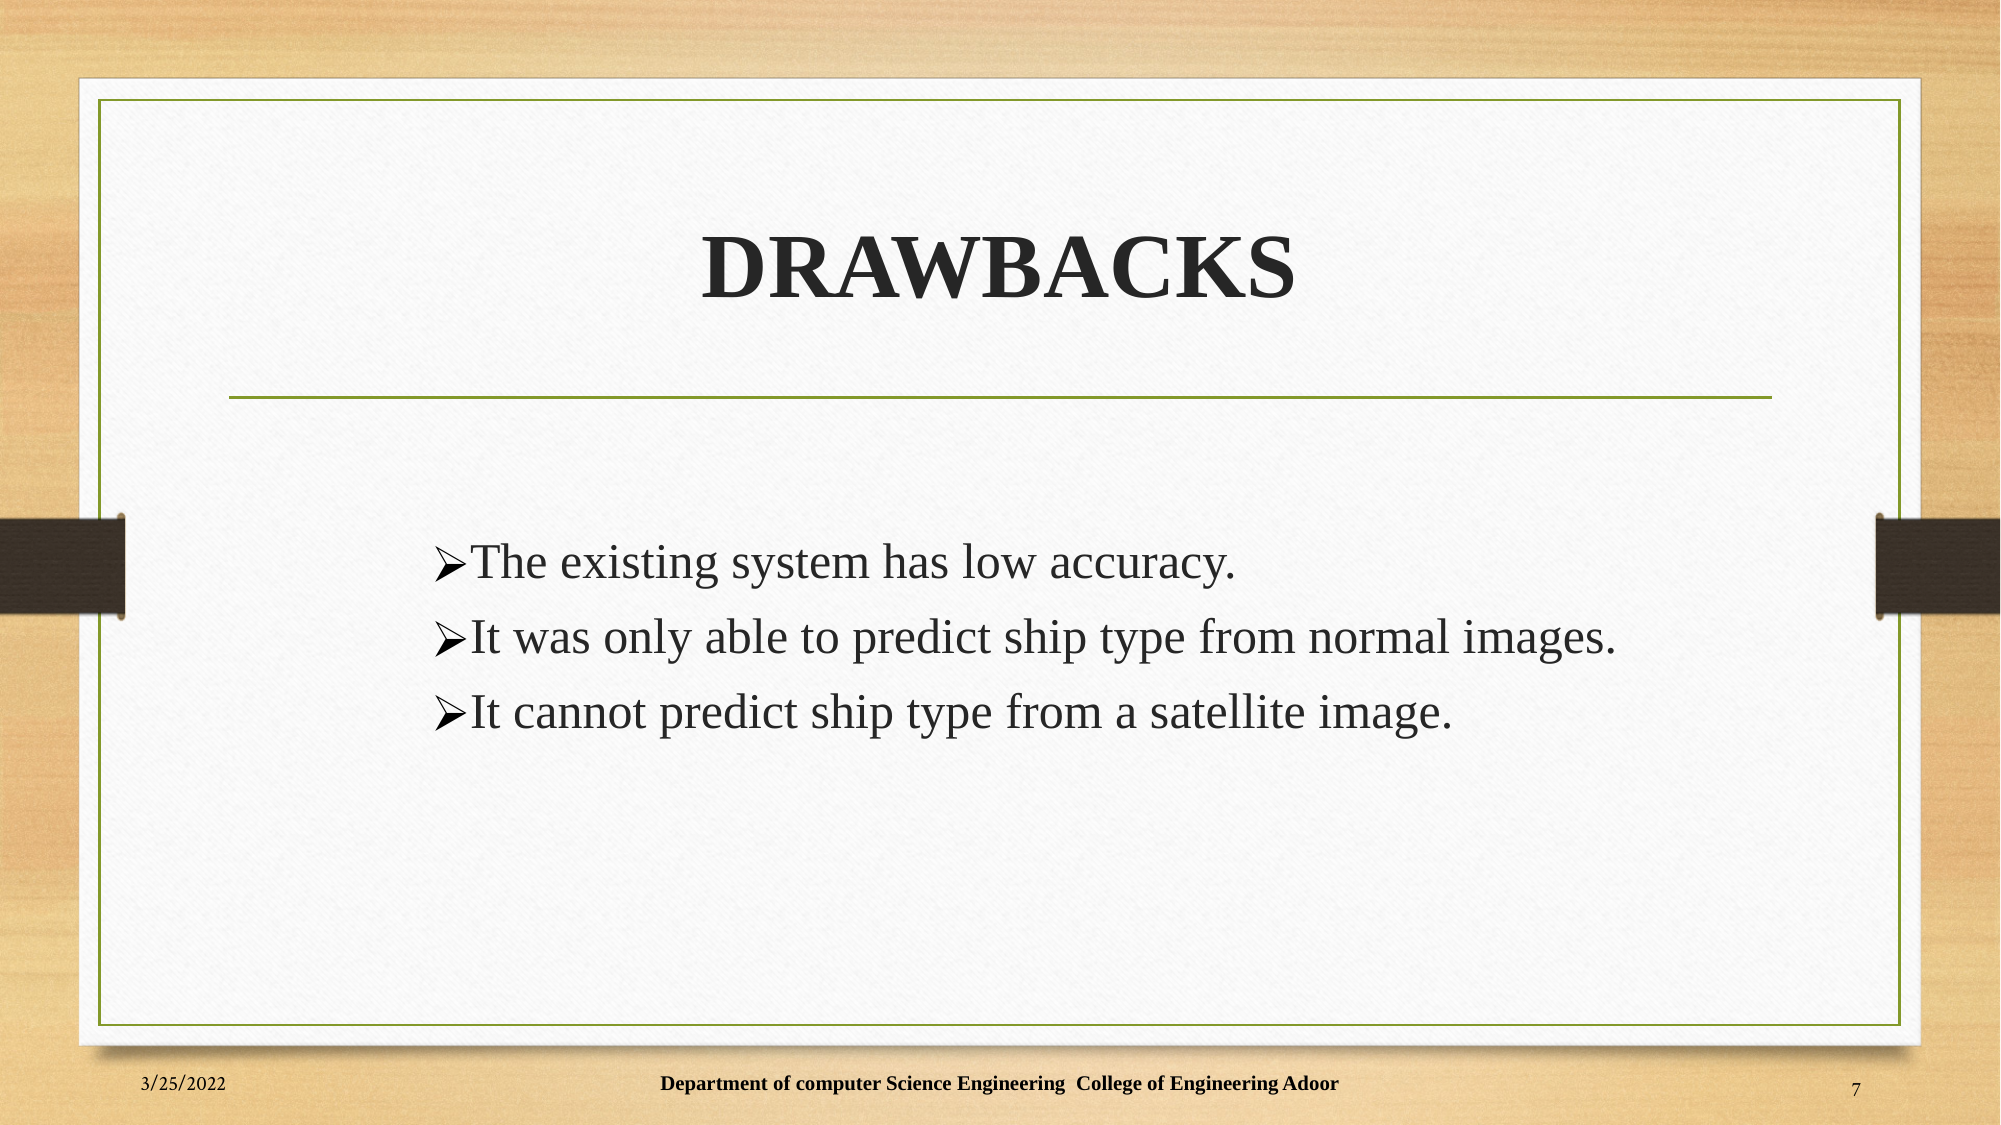

# DRAWBACKS
The existing system has low accuracy.
It was only able to predict ship type from normal images.
It cannot predict ship type from a satellite image.

Department of computer Science Engineering  College of Engineering Adoor
3/25/2022
7